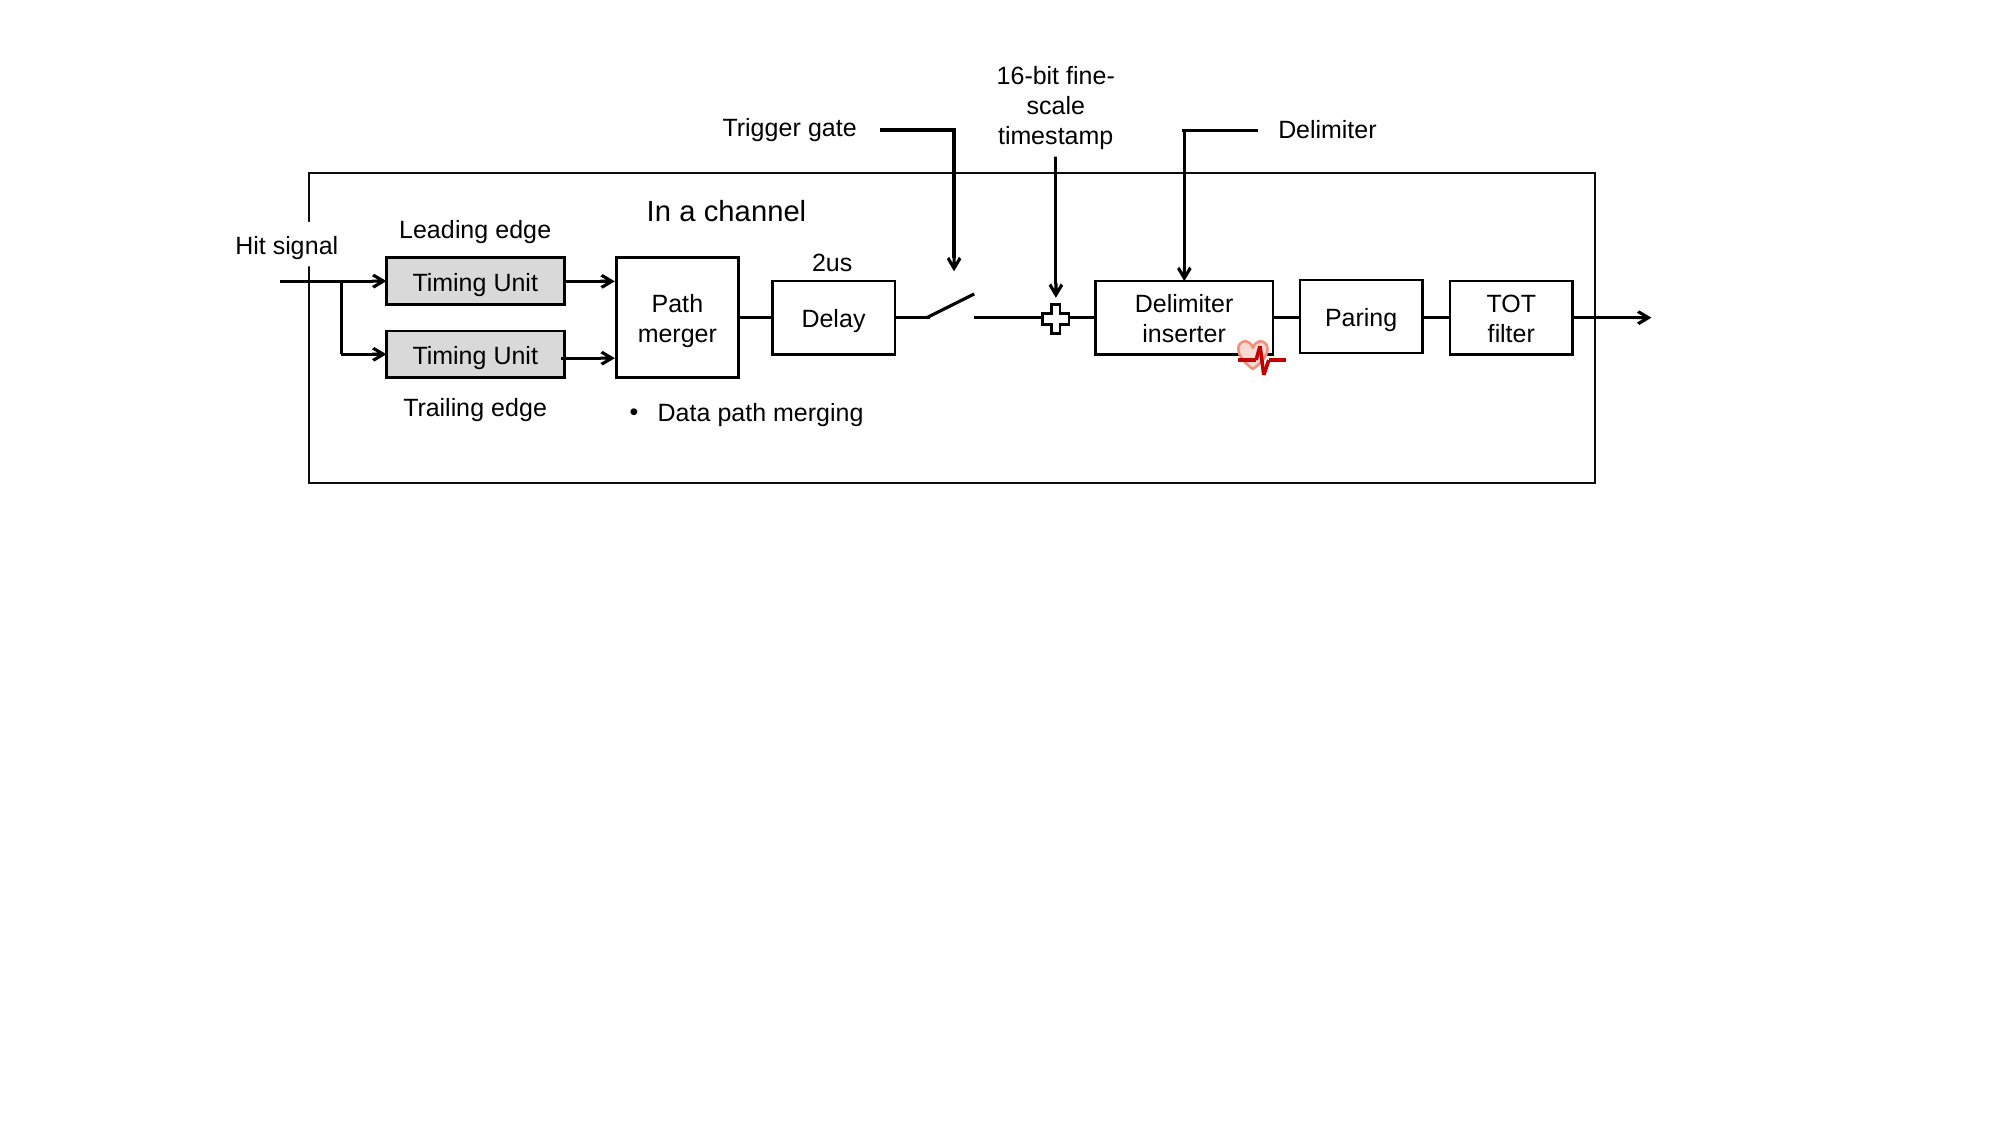

16-bit fine-scale timestamp
Trigger gate
Delimiter

In a channel
Leading edge
Hit signal
2us
Timing Unit
Path
merger
Paring
Delimiter
inserter
TOT
filter
Delay

Timing Unit

Trailing edge
Data path merging